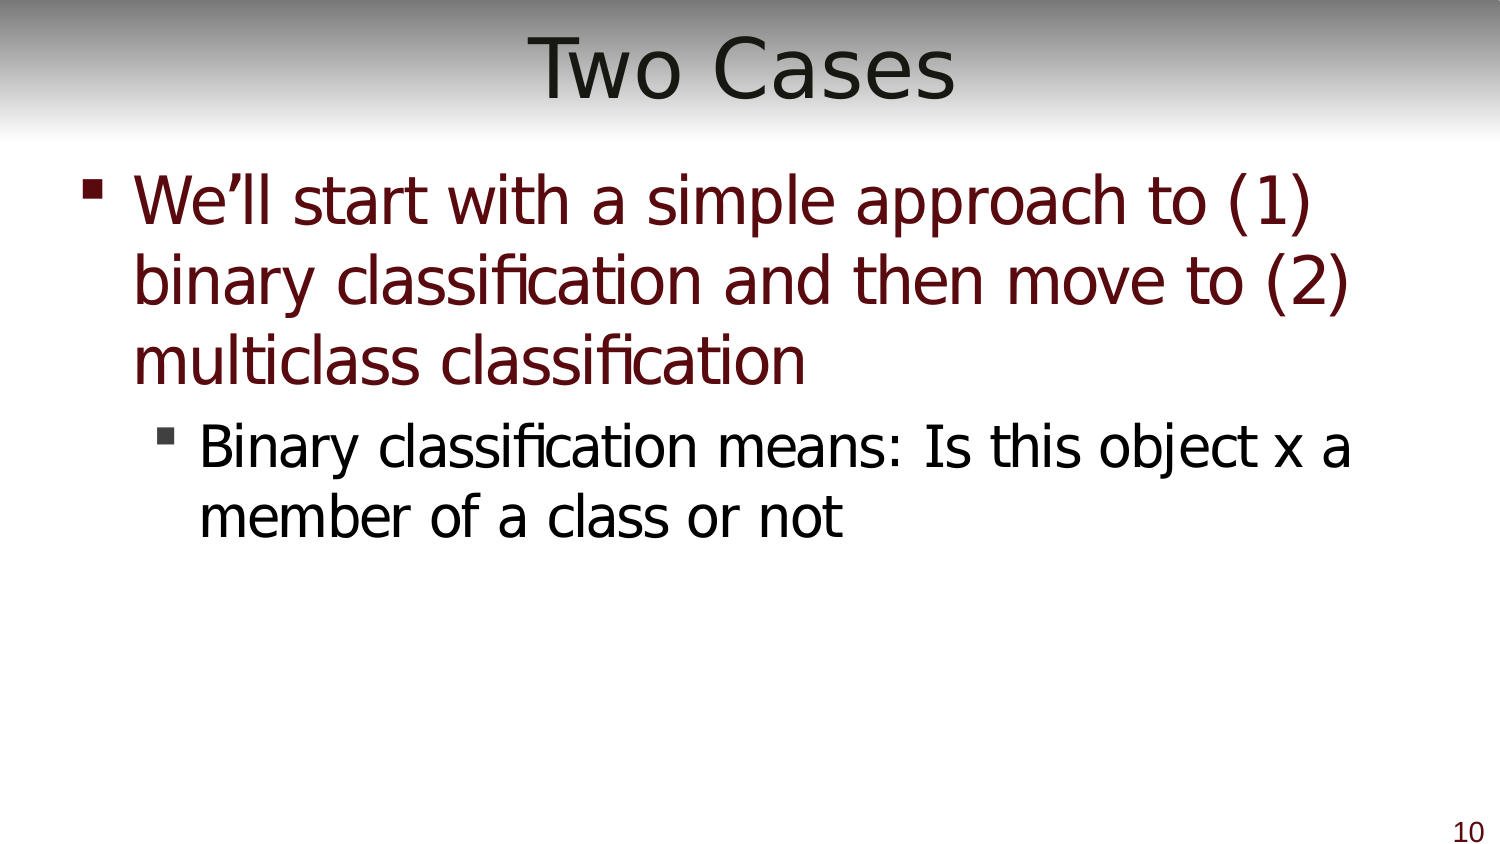

# Two Cases
We’ll start with a simple approach to (1) binary classification and then move to (2) multiclass classification
Binary classification means: Is this object x a member of a class or not

10